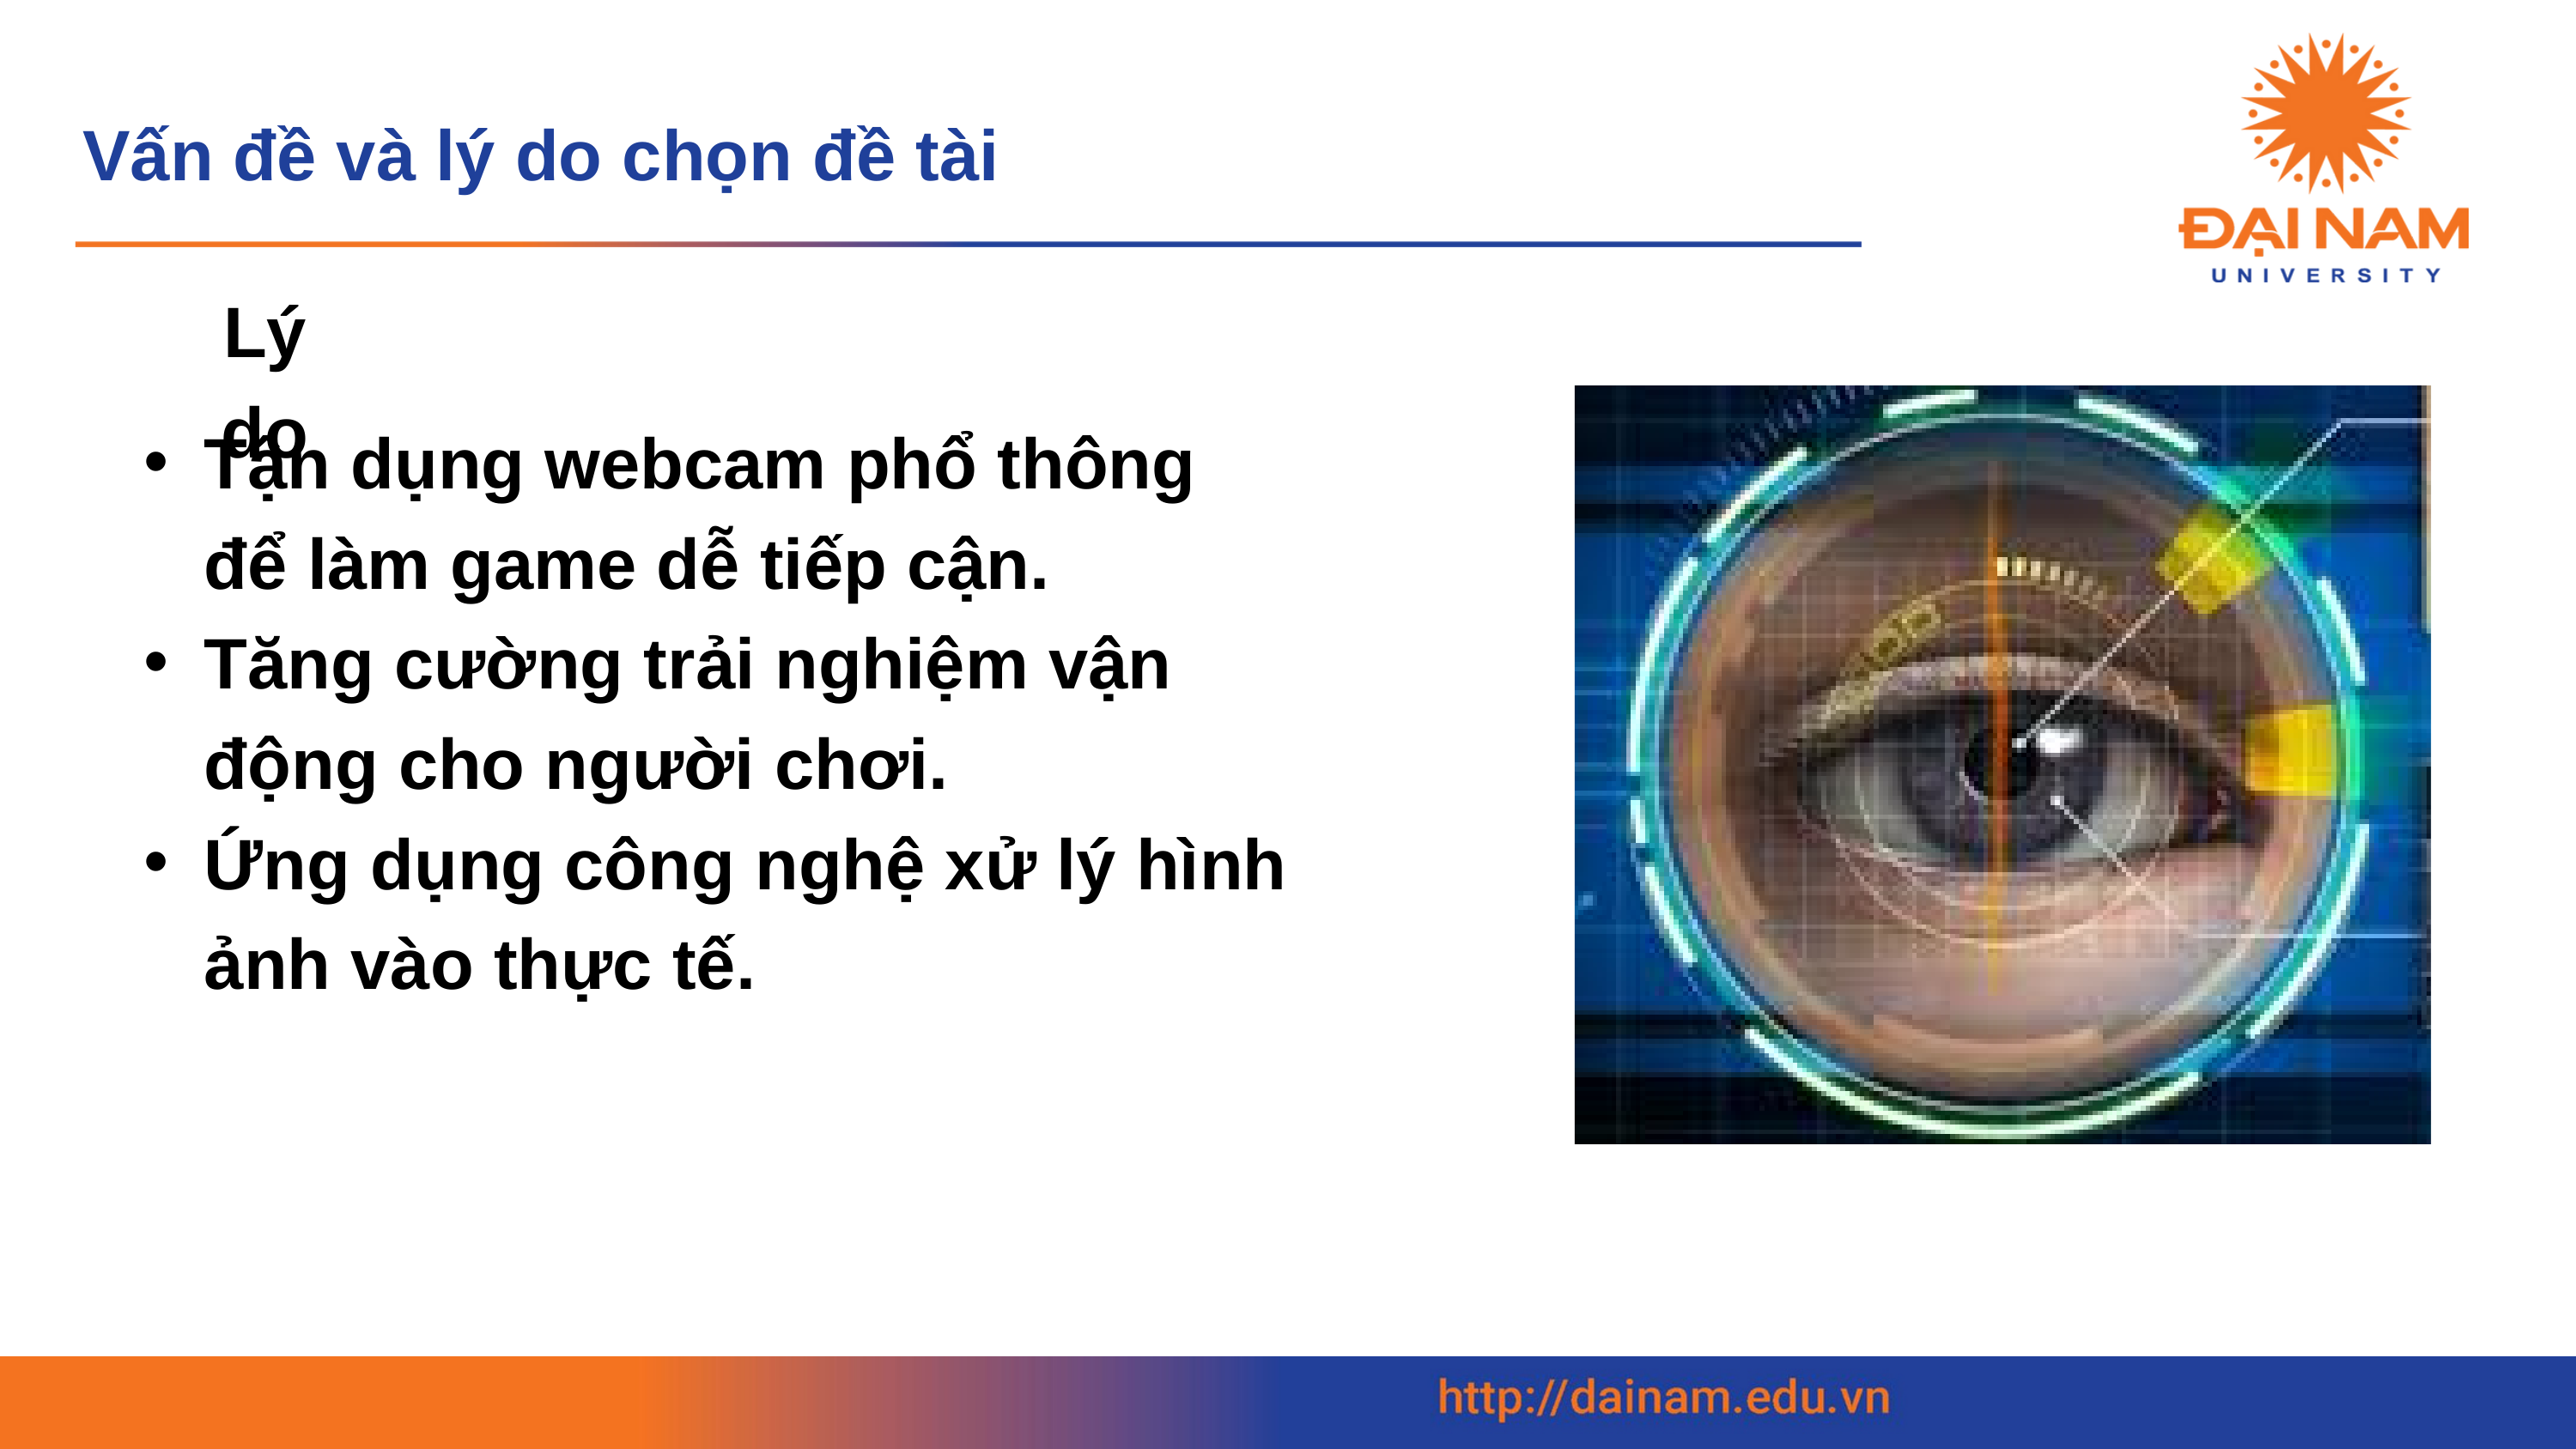

Vấn đề và lý do chọn đề tài

Lý do

Tận dụng webcam phổ thông để làm game dễ tiếp cận.
Tăng cường trải nghiệm vận động cho người chơi.
Ứng dụng công nghệ xử lý hình ảnh vào thực tế.